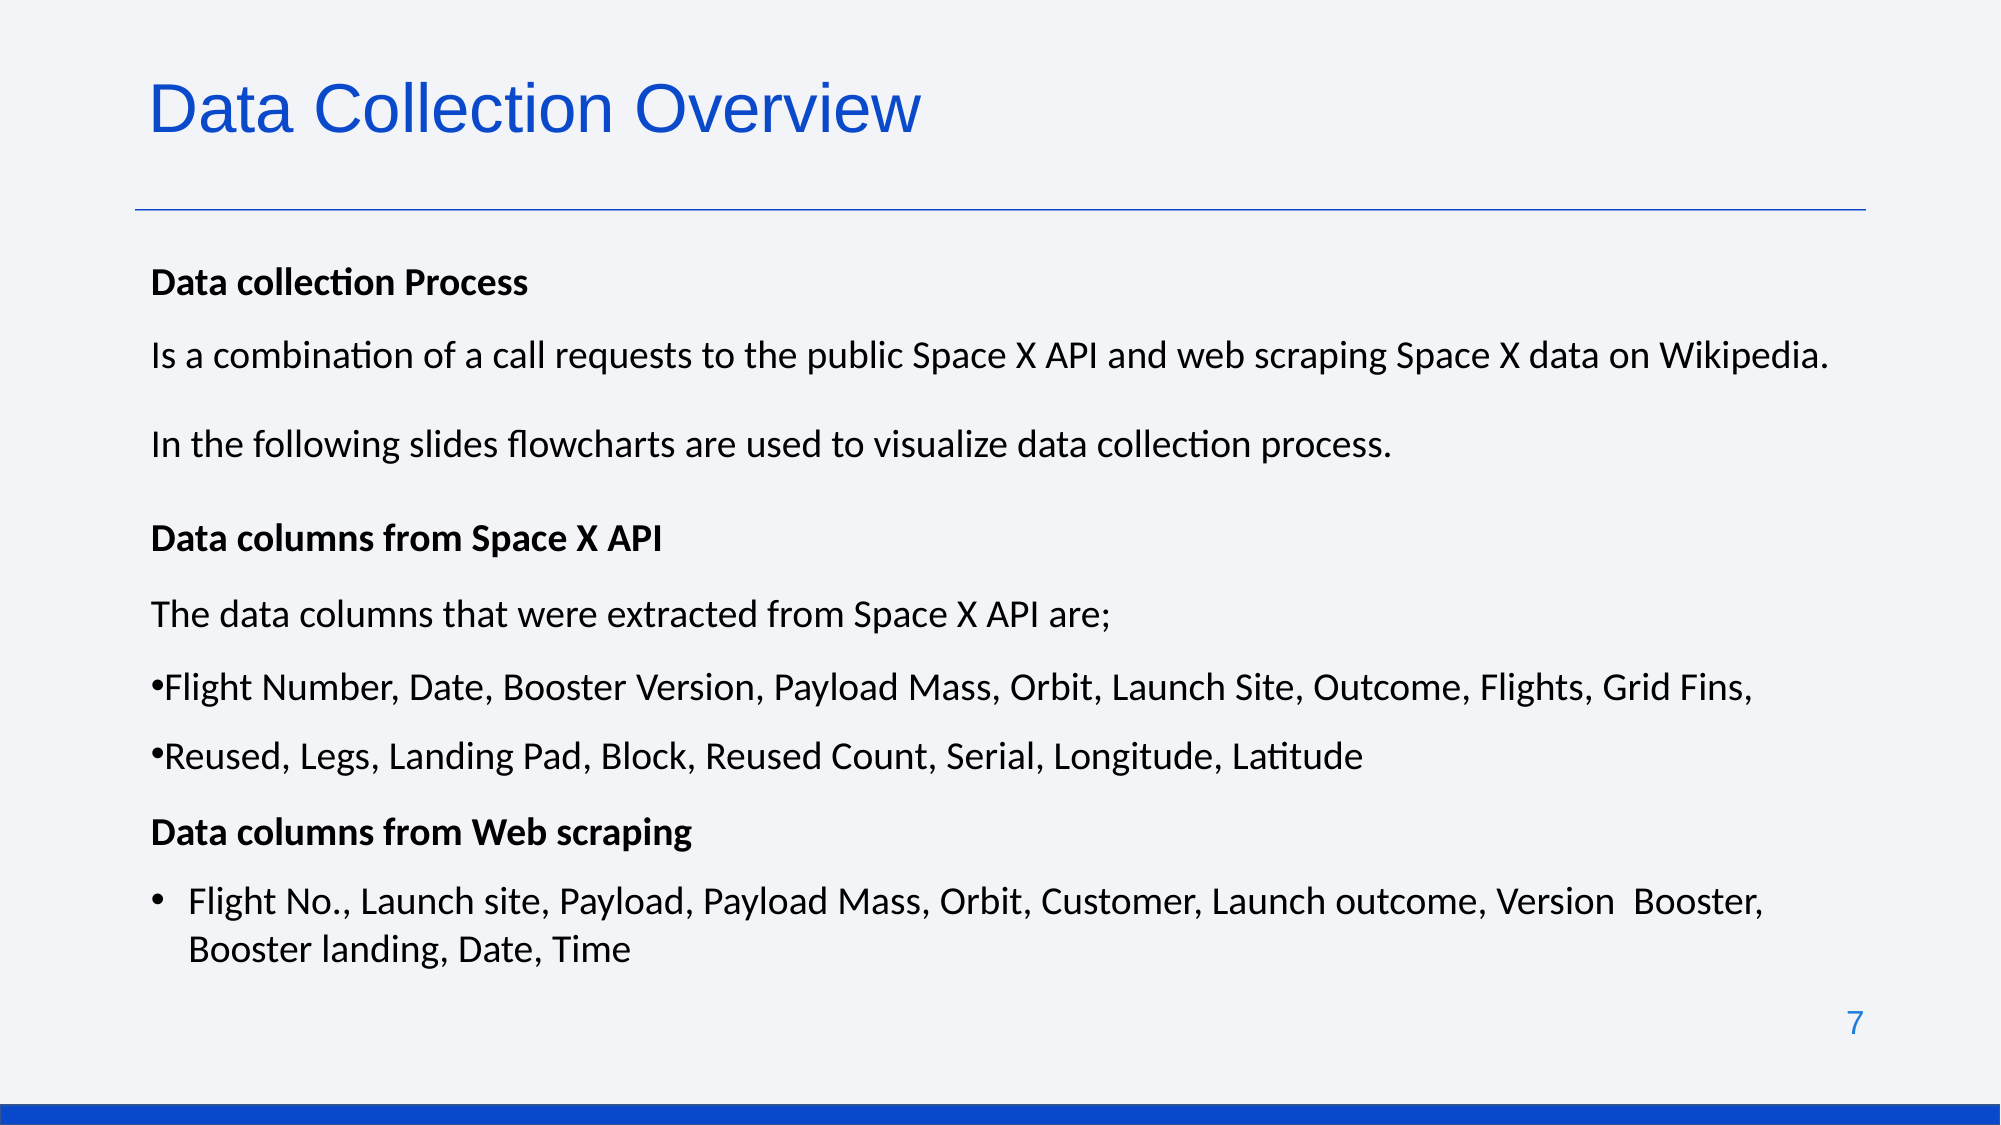

Data Collection Overview
Data collection Process
Is a combination of a call requests to the public Space X API and web scraping Space X data on Wikipedia.
In the following slides flowcharts are used to visualize data collection process.
Data columns from Space X API
The data columns that were extracted from Space X API are;
Flight Number, Date, Booster Version, Payload Mass, Orbit, Launch Site, Outcome, Flights, Grid Fins,
Reused, Legs, Landing Pad, Block, Reused Count, Serial, Longitude, Latitude
Data columns from Web scraping
Flight No., Launch site, Payload, Payload Mass, Orbit, Customer, Launch outcome, Version  Booster,    Booster landing, Date, Time

7